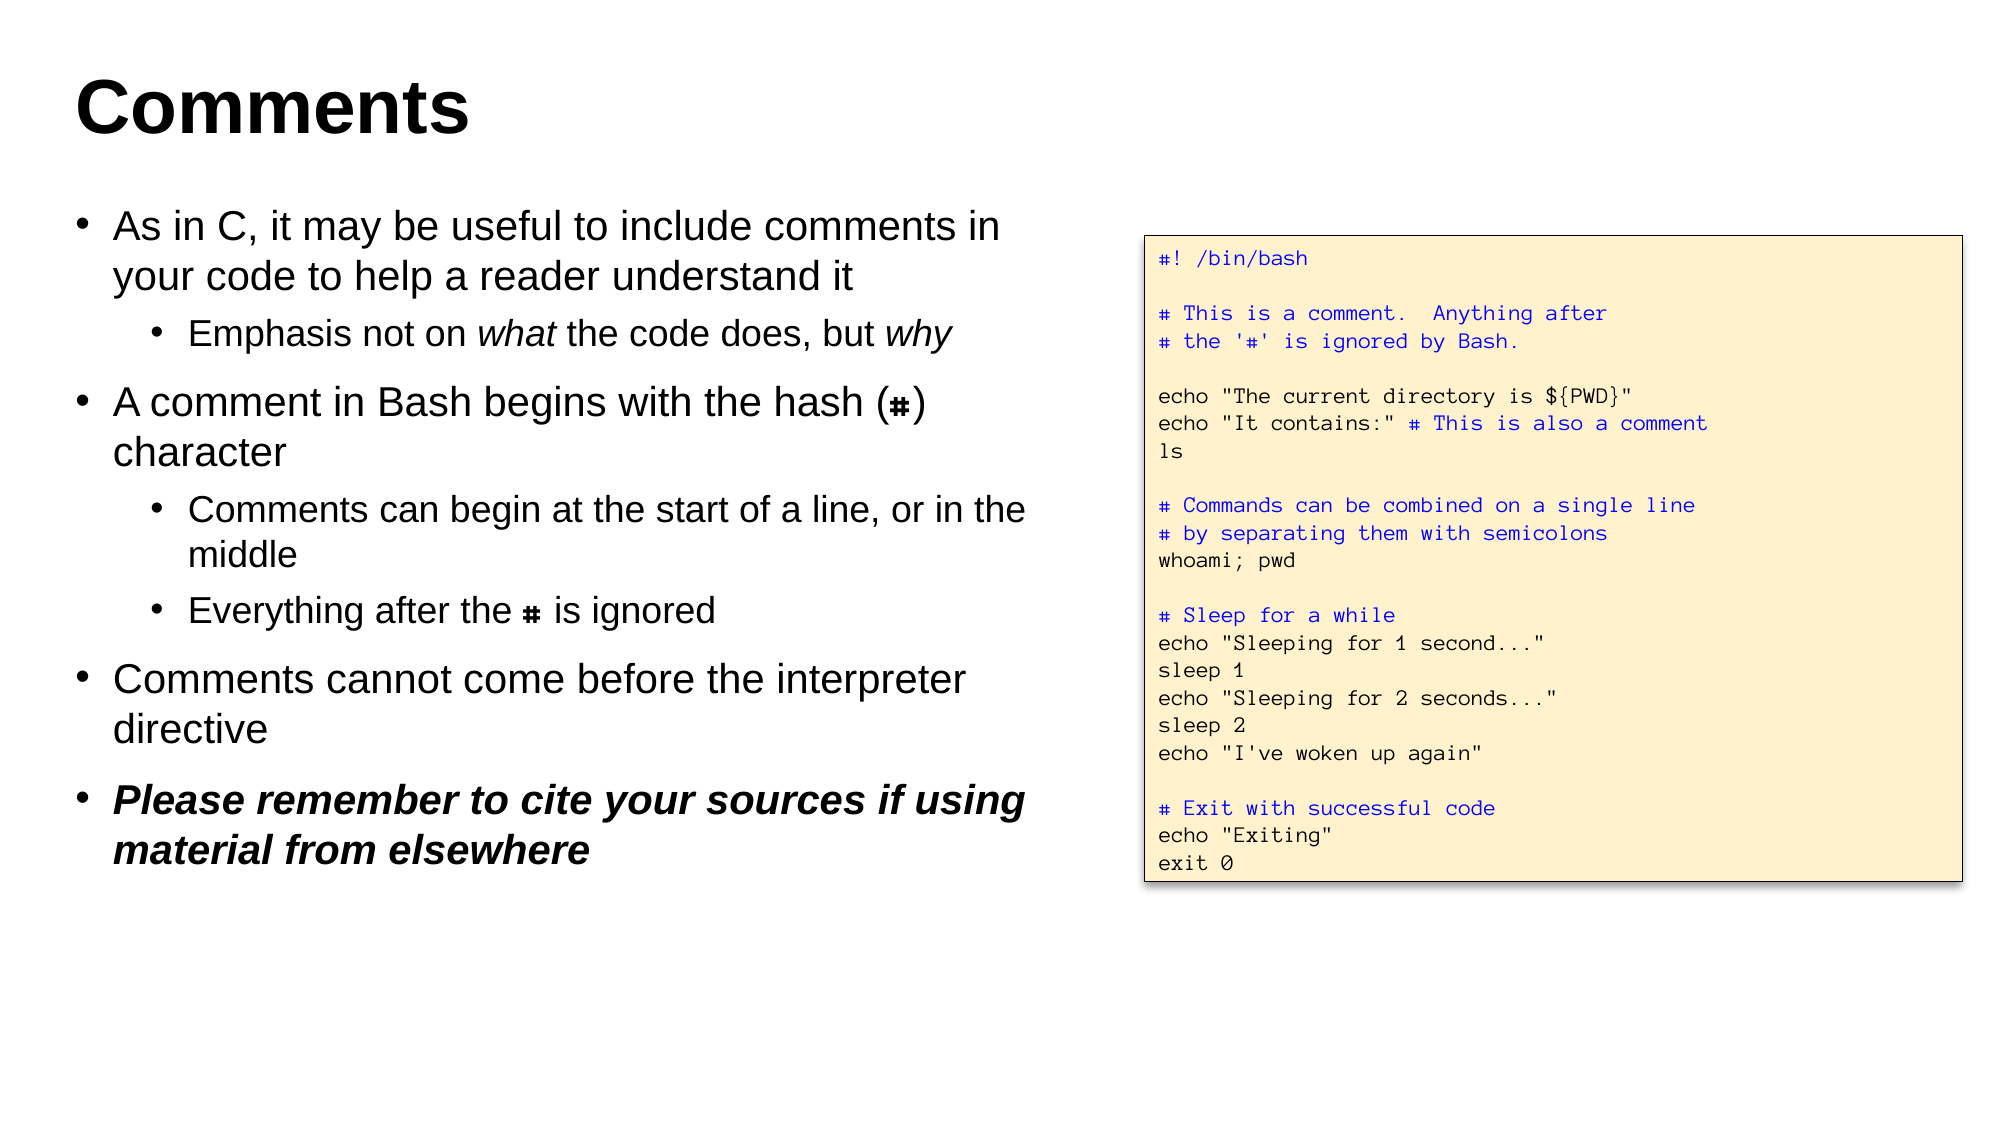

# Comments
As in C, it may be useful to include comments in your code to help a reader understand it
Emphasis not on what the code does, but why
A comment in Bash begins with the hash (#) character
Comments can begin at the start of a line, or in the middle
Everything after the # is ignored
Comments cannot come before the interpreter directive
Please remember to cite your sources if using material from elsewhere

#! /bin/bash

# This is a comment.  Anything after
# the '#' is ignored by Bash.

echo "The current directory is ${PWD}"
echo "It contains:" # This is also a comment
ls

# Commands can be combined on a single line
# by separating them with semicolons
whoami; pwd

# Sleep for a while
echo "Sleeping for 1 second..."
sleep 1
echo "Sleeping for 2 seconds..."
sleep 2
echo "I've woken up again"

# Exit with successful code
echo "Exiting"
exit 0